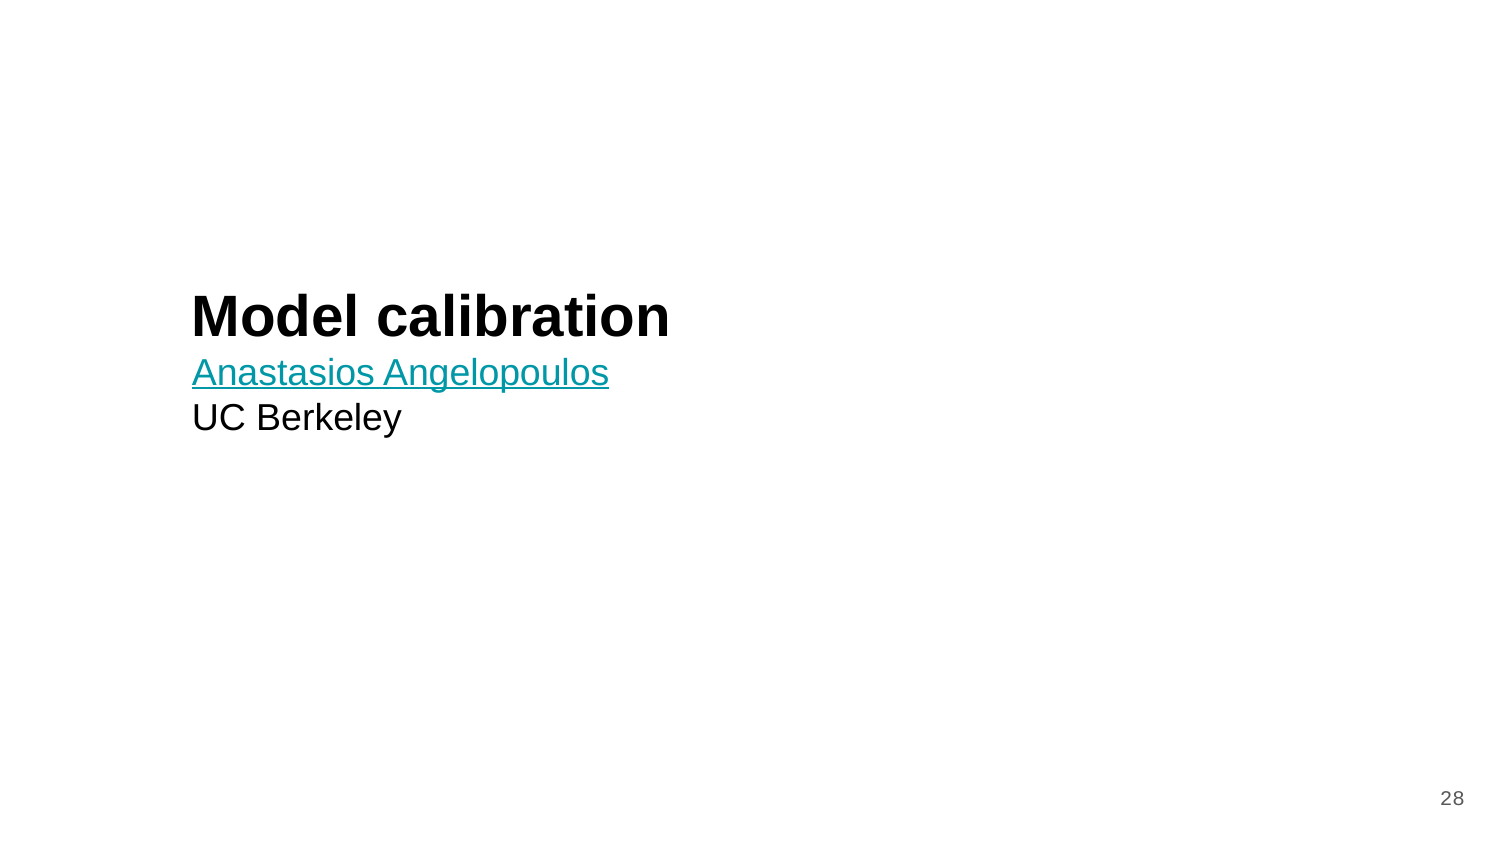

|  |
| --- |
# Model calibration
Anastasios Angelopoulos
UC Berkeley

28